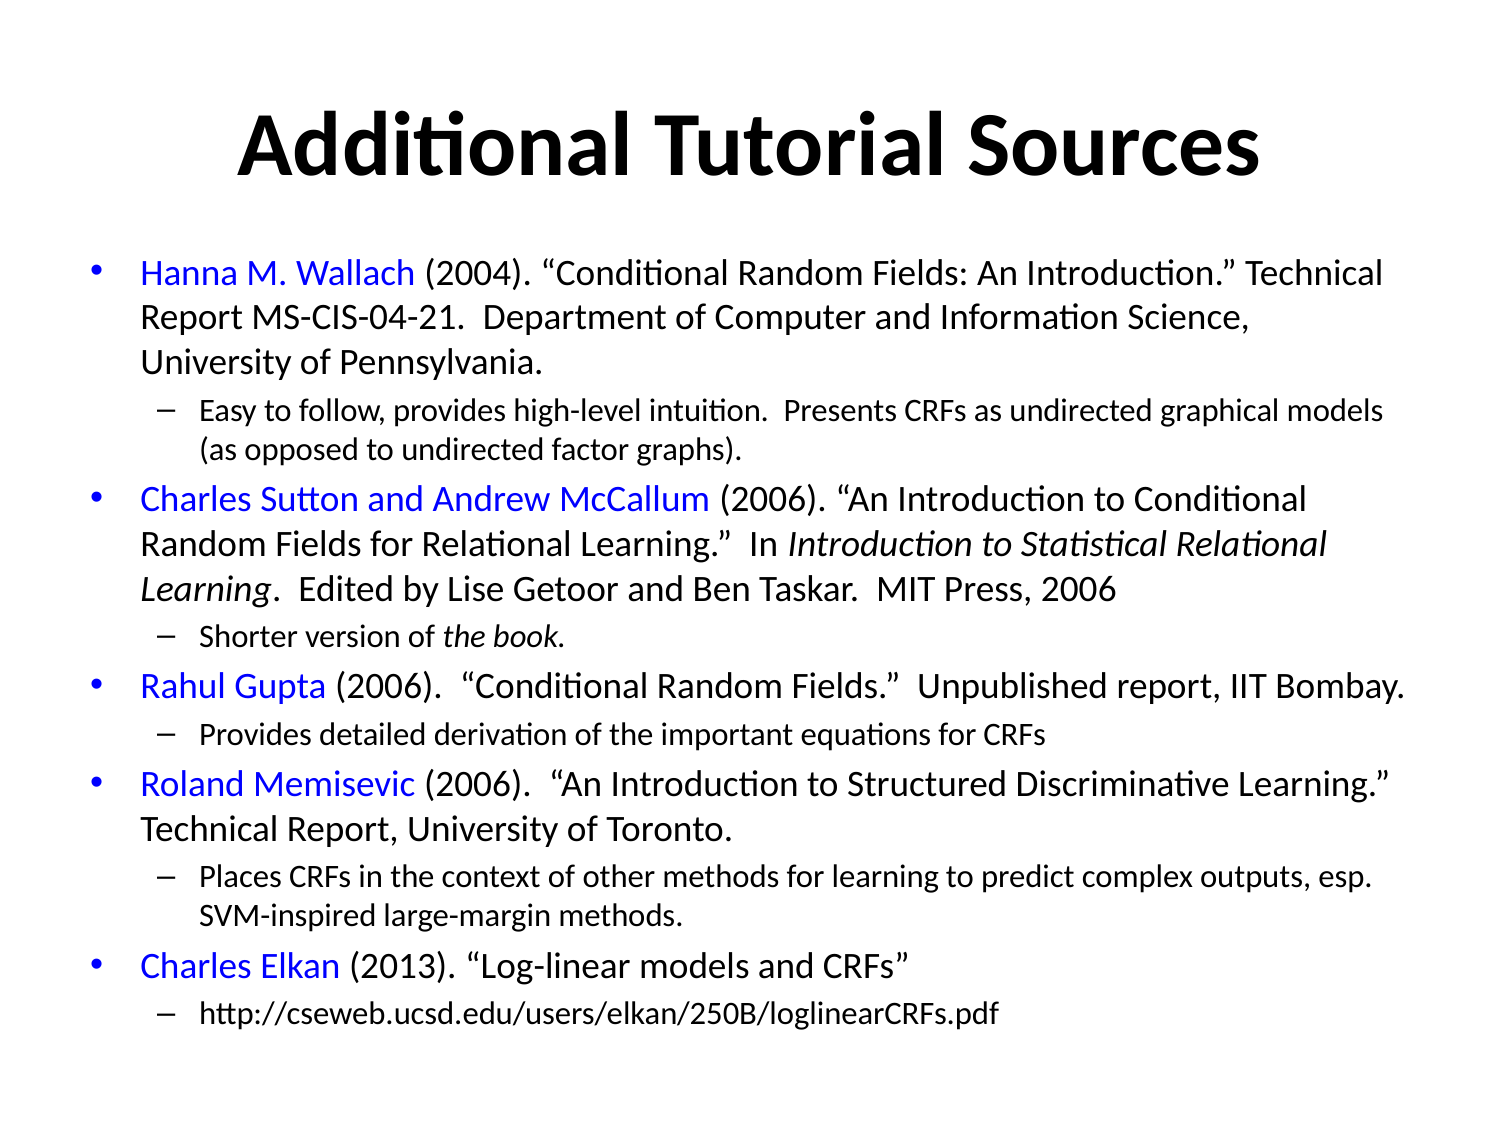

# Additional Tutorial Sources
Hanna M. Wallach (2004). “Conditional Random Fields: An Introduction.” Technical Report MS-CIS-04-21.  Department of Computer and Information Science, University of Pennsylvania.
Easy to follow, provides high-level intuition.  Presents CRFs as undirected graphical models (as opposed to undirected factor graphs).
Charles Sutton and Andrew McCallum (2006). “An Introduction to Conditional Random Fields for Relational Learning.”  In Introduction to Statistical Relational Learning.  Edited by Lise Getoor and Ben Taskar.  MIT Press, 2006
Shorter version of the book.
Rahul Gupta (2006).  “Conditional Random Fields.”  Unpublished report, IIT Bombay.
Provides detailed derivation of the important equations for CRFs
Roland Memisevic (2006).  “An Introduction to Structured Discriminative Learning.”  Technical Report, University of Toronto.
Places CRFs in the context of other methods for learning to predict complex outputs, esp. SVM-inspired large-margin methods.
Charles Elkan (2013). “Log-linear models and CRFs”
http://cseweb.ucsd.edu/users/elkan/250B/loglinearCRFs.pdf